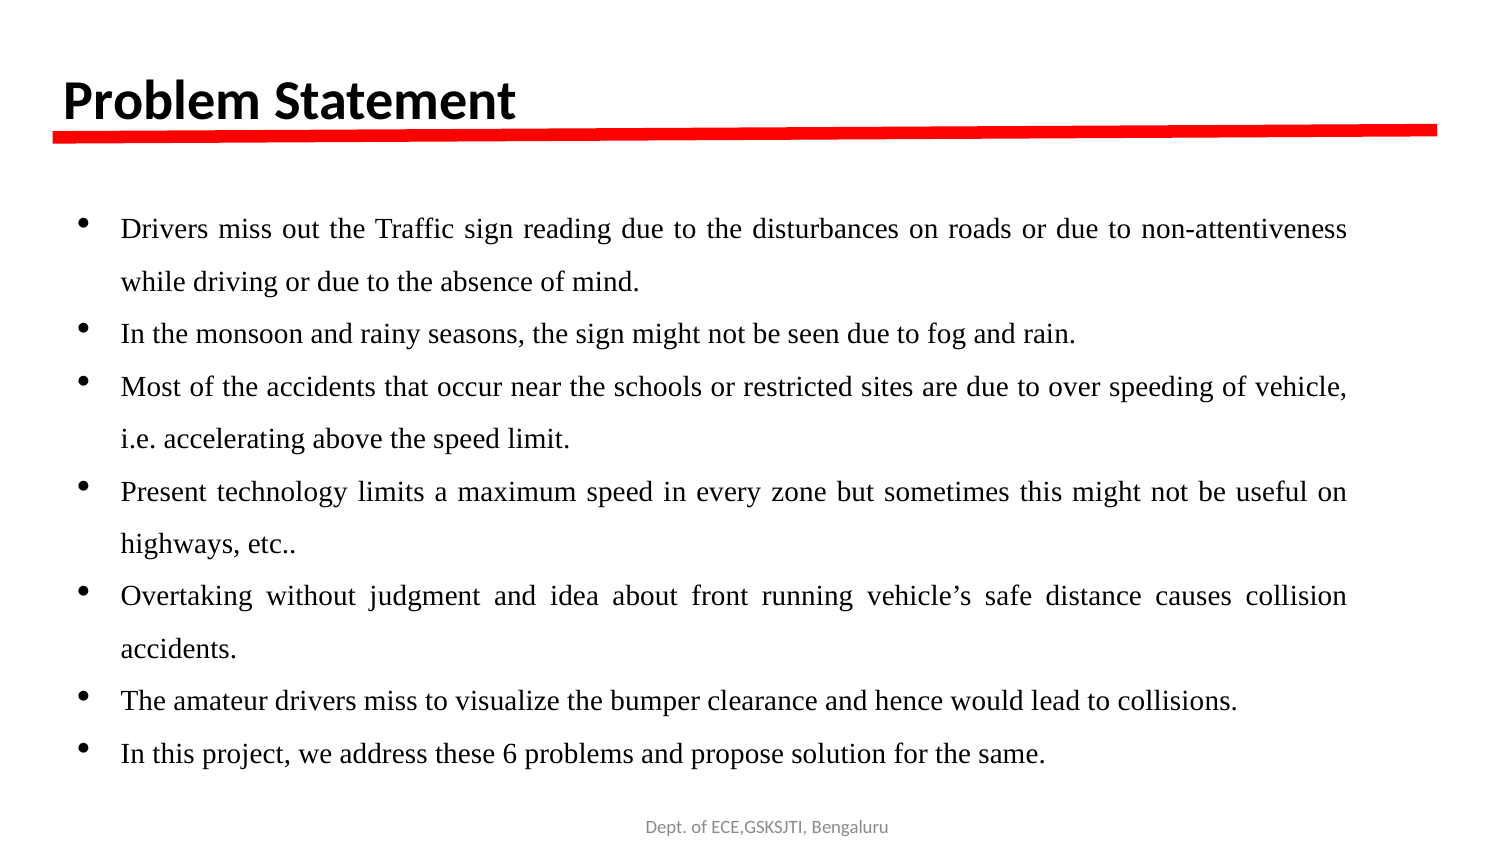

Problem Statement
Drivers miss out the Traffic sign reading due to the disturbances on roads or due to non-attentiveness while driving or due to the absence of mind.
In the monsoon and rainy seasons, the sign might not be seen due to fog and rain.
Most of the accidents that occur near the schools or restricted sites are due to over speeding of vehicle, i.e. accelerating above the speed limit.
Present technology limits a maximum speed in every zone but sometimes this might not be useful on highways, etc..
Overtaking without judgment and idea about front running vehicle’s safe distance causes collision accidents.
The amateur drivers miss to visualize the bumper clearance and hence would lead to collisions.
In this project, we address these 6 problems and propose solution for the same.
Dept. of ECE,GSKSJTI, Bengaluru